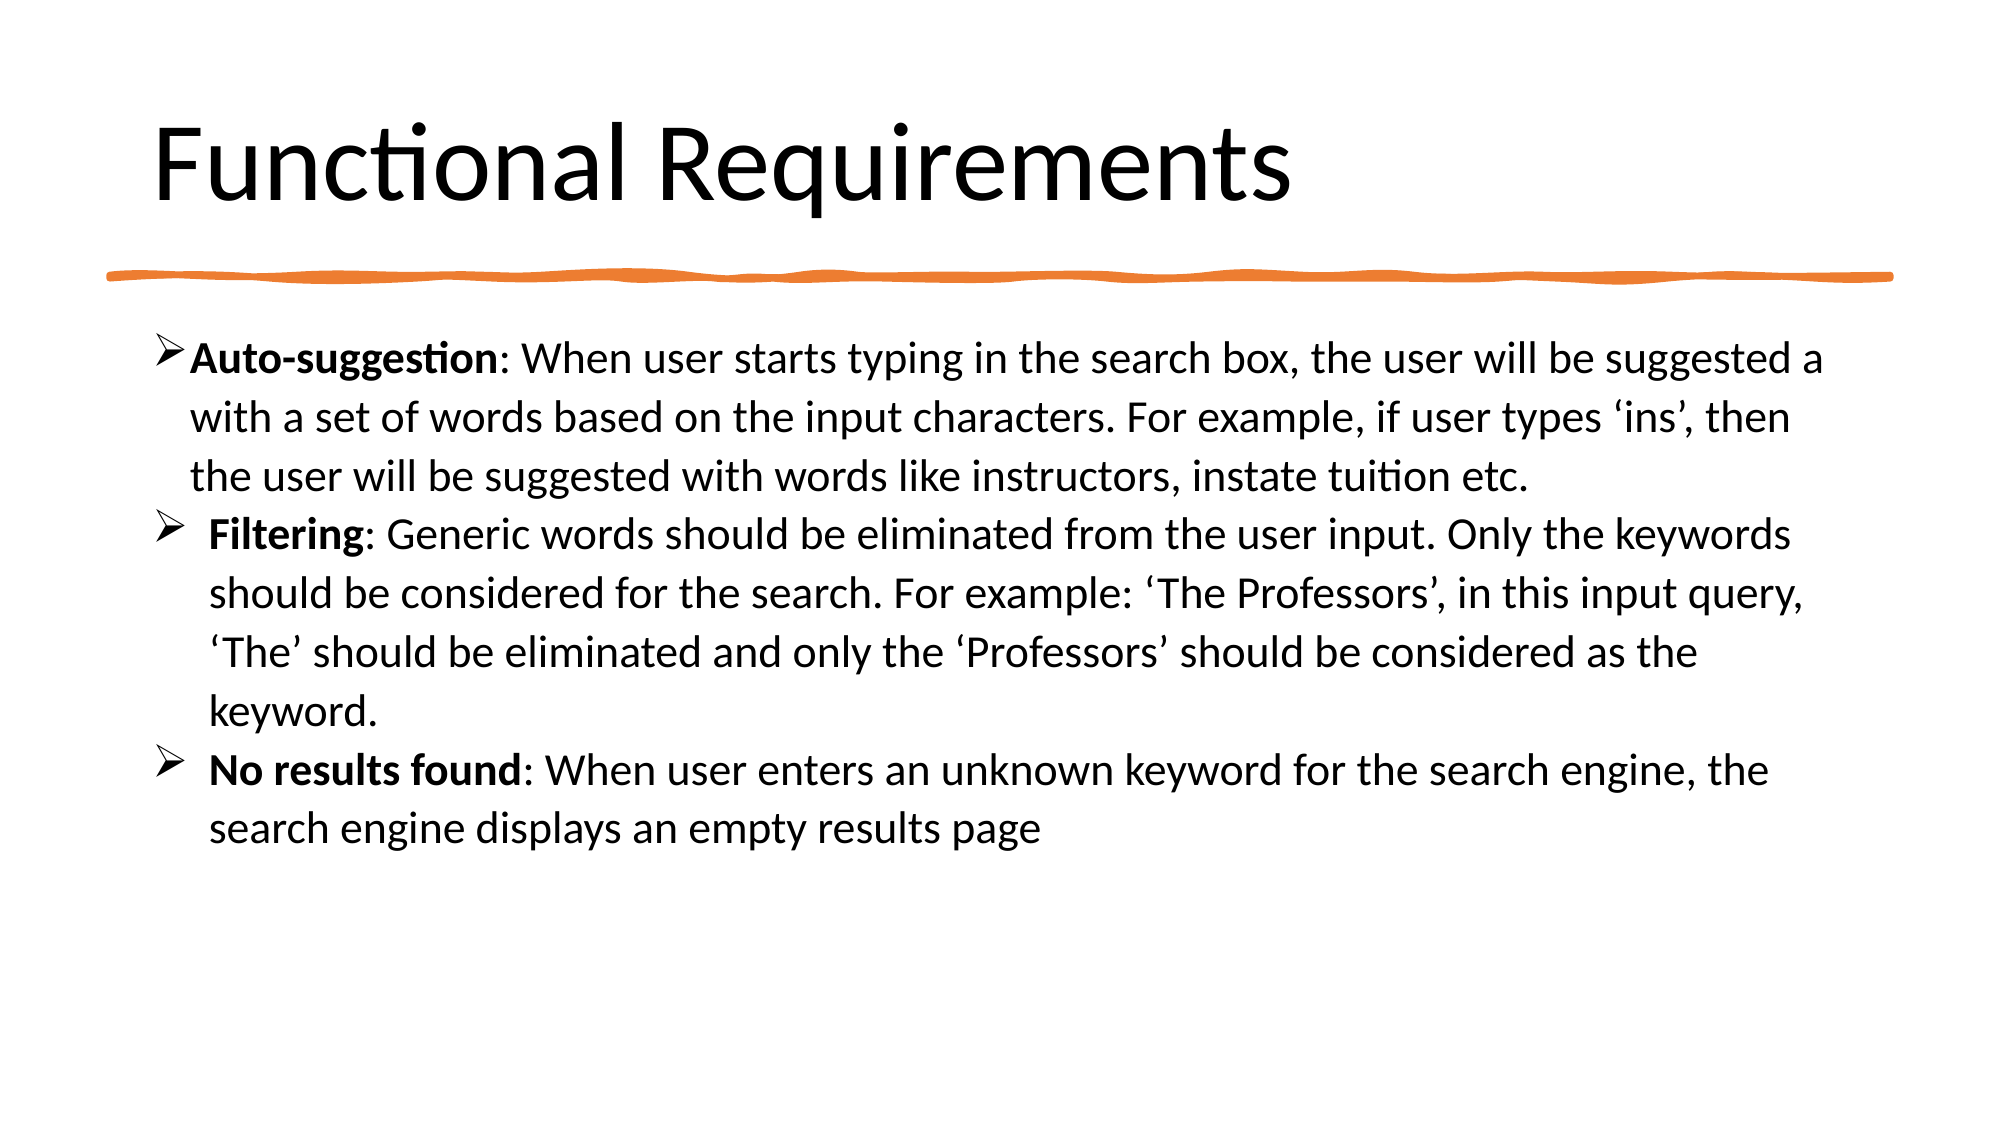

# Functional Requirements

Auto-suggestion: When user starts typing in the search box, the user will be suggested a with a set of words based on the input characters. For example, if user types ‘ins’, then the user will be suggested with words like instructors, instate tuition etc.
Filtering: Generic words should be eliminated from the user input. Only the keywords should be considered for the search. For example: ‘The Professors’, in this input query, ‘The’ should be eliminated and only the ‘Professors’ should be considered as the keyword.
No results found: When user enters an unknown keyword for the search engine, the search engine displays an empty results page